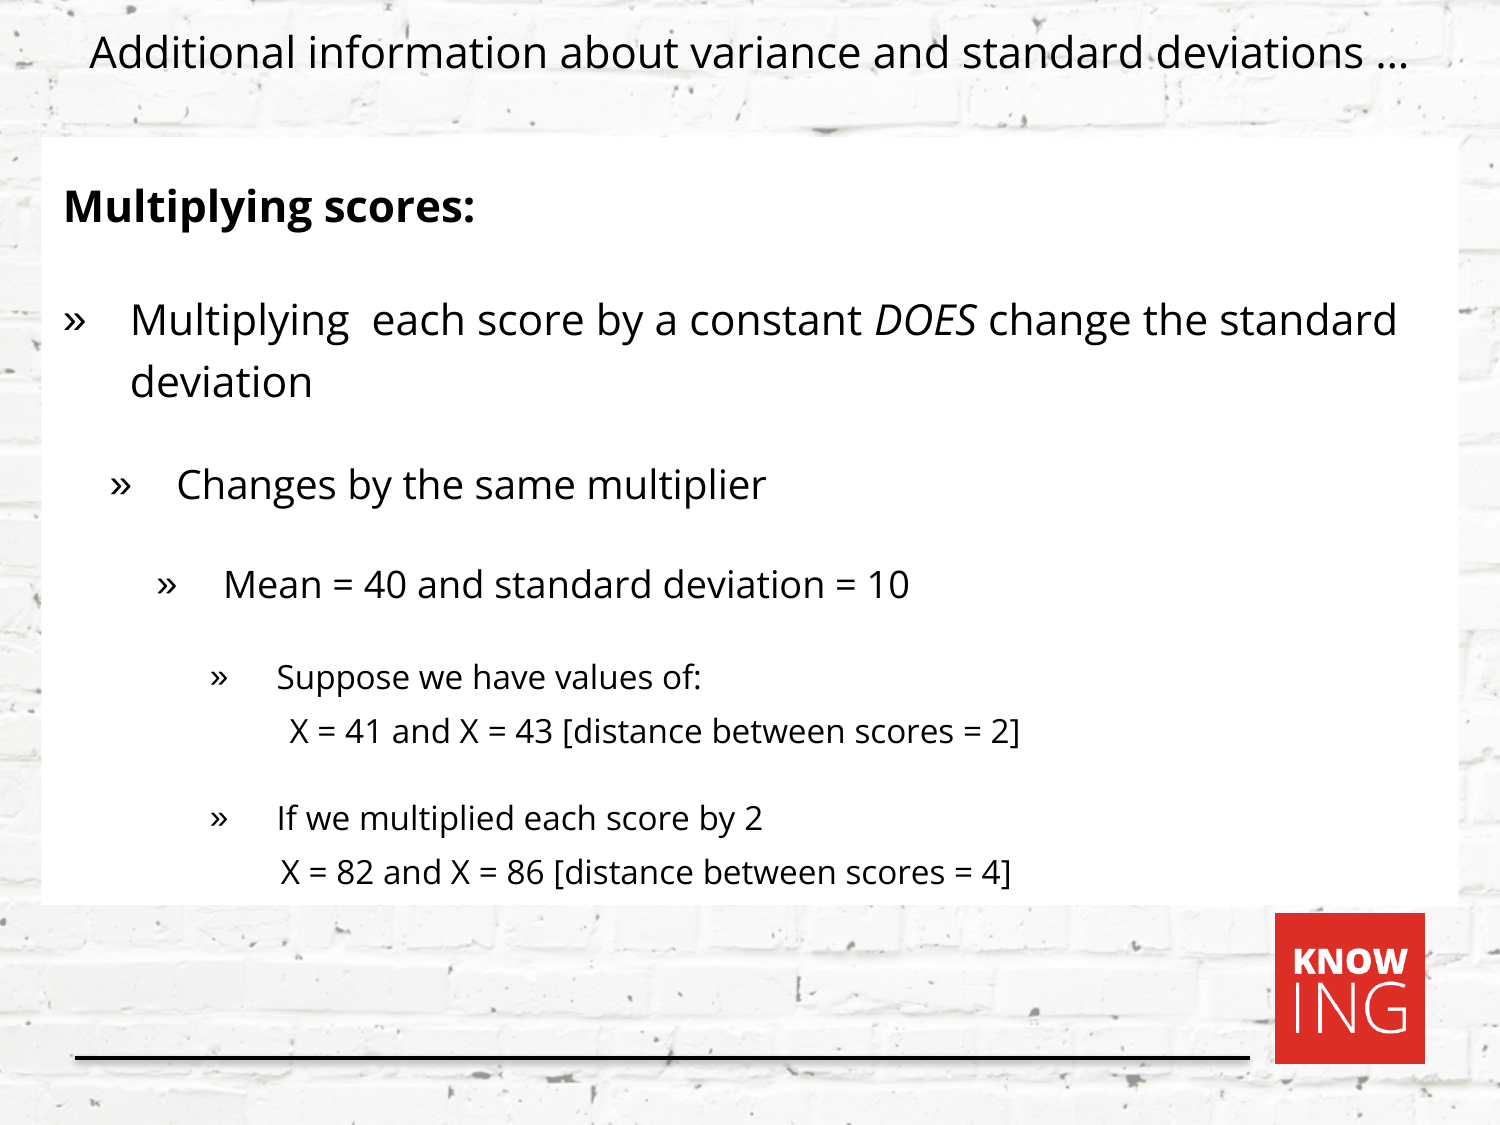

Additional information about variance and standard deviations …

Multiplying scores:

Multiplying  each score by a constant DOES change the standard deviation

Changes by the same multiplier

Mean = 40 and standard deviation = 10

Suppose we have values of:
   X = 41 and X = 43 [distance between scores = 2]

If we multiplied each score by 2
  X = 82 and X = 86 [distance between scores = 4]